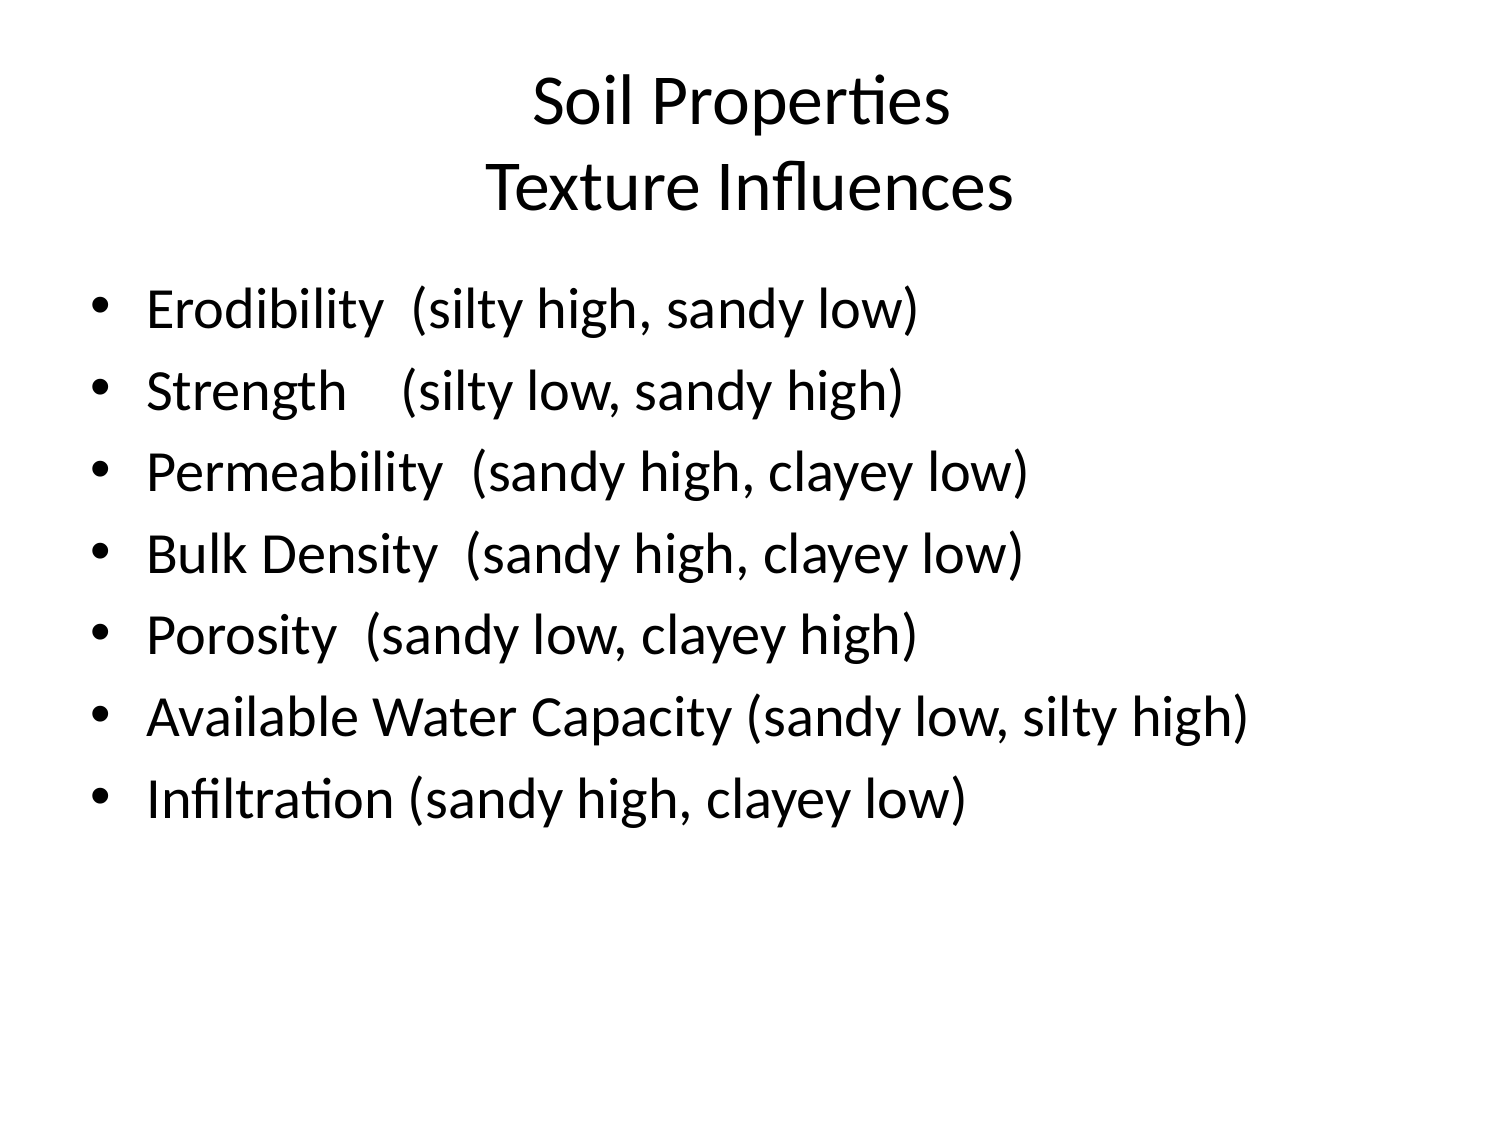

# Soil Properties Texture Influences
Erodibility  (silty high, sandy low)
Strength    (silty low, sandy high)
Permeability  (sandy high, clayey low)
Bulk Density  (sandy high, clayey low)
Porosity  (sandy low, clayey high)
Available Water Capacity (sandy low, silty high)
Infiltration (sandy high, clayey low)